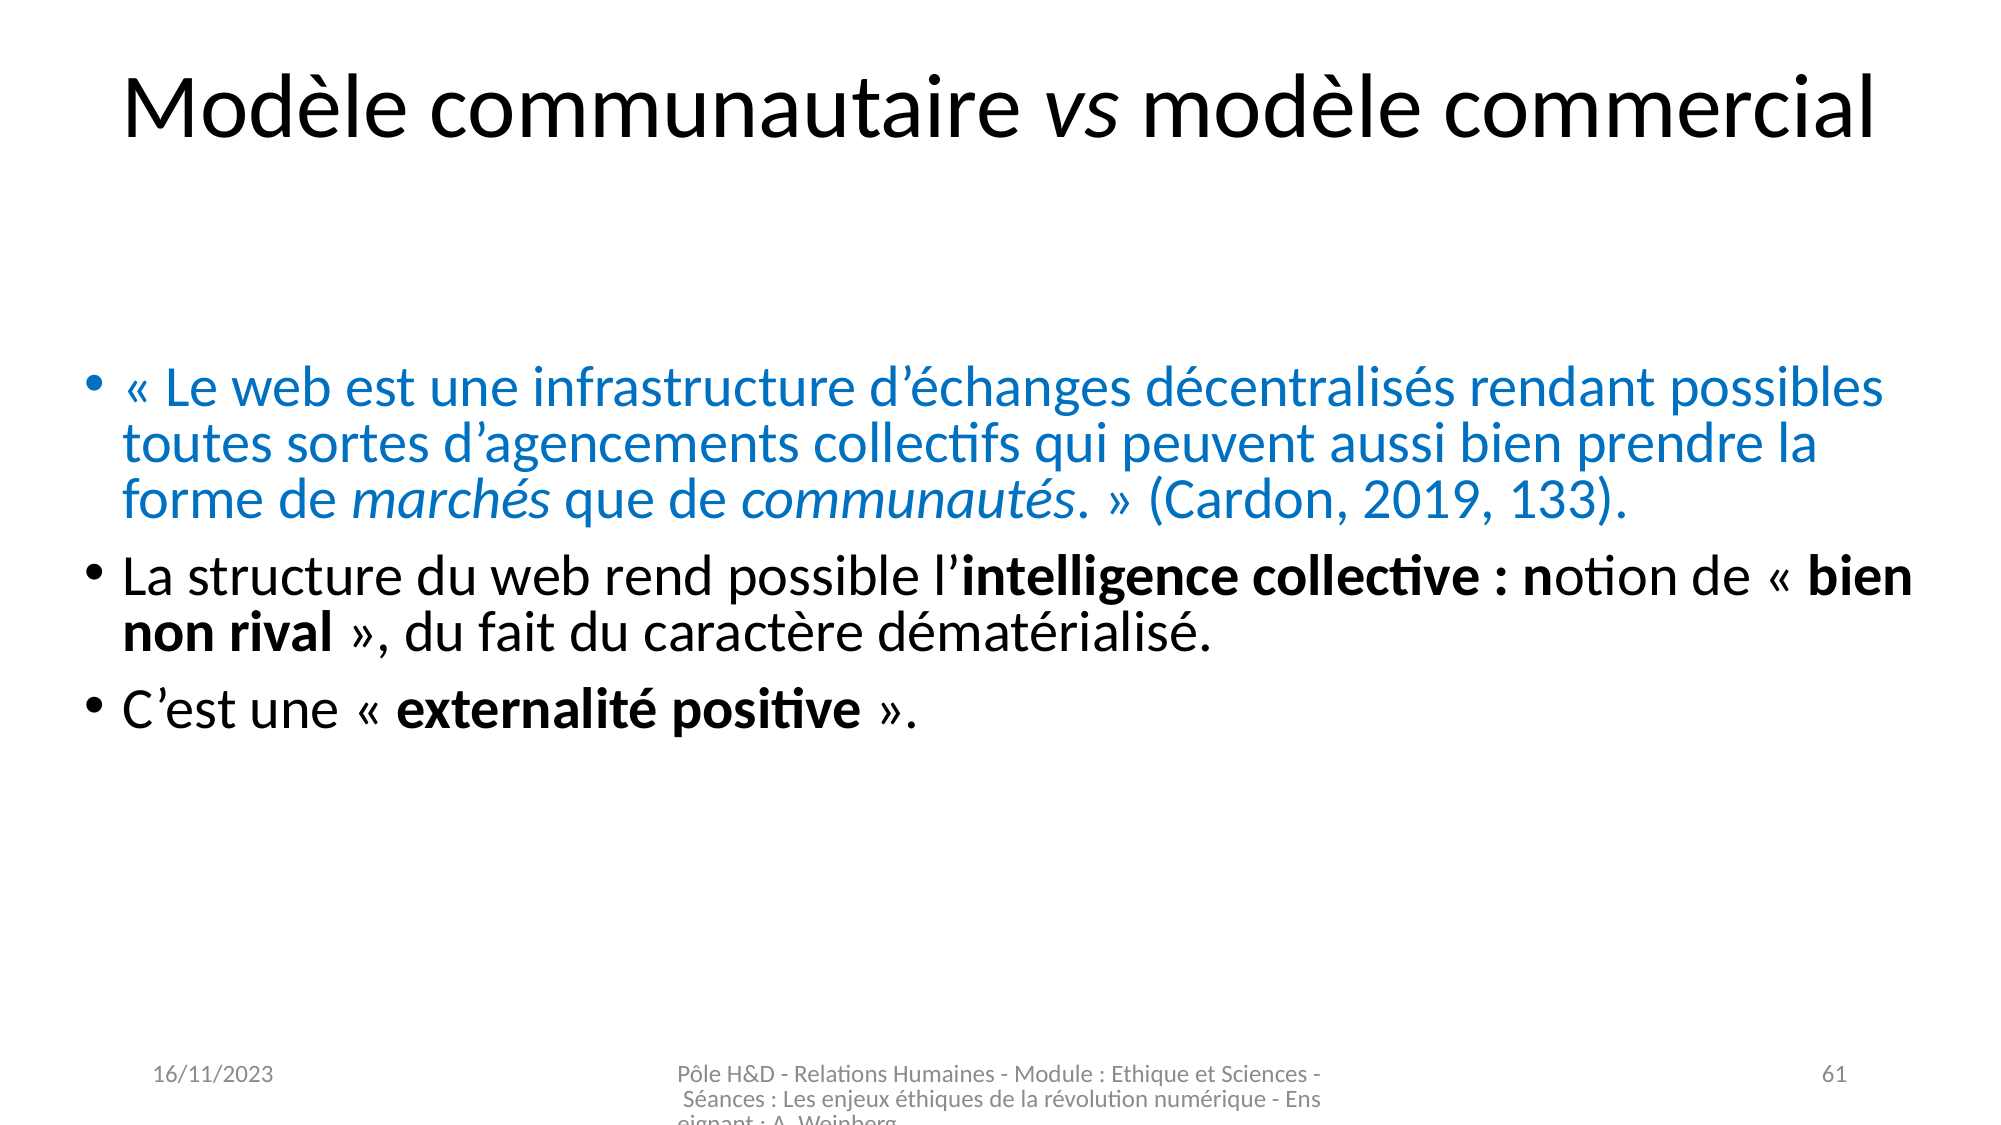

# Modèle communautaire vs modèle commercial
« Le web est une infrastructure d’échanges décentralisés rendant possibles toutes sortes d’agencements collectifs qui peuvent aussi bien prendre la forme de marchés que de communautés. » (Cardon, 2019, 133).
La structure du web rend possible l’intelligence collective : notion de « bien non rival », du fait du caractère dématérialisé.
C’est une « externalité positive ».

16/11/2023
Pôle H&D - Relations Humaines - Module : Ethique et Sciences - Séances : Les enjeux éthiques de la révolution numérique - Enseignant : A. Weinberg
61